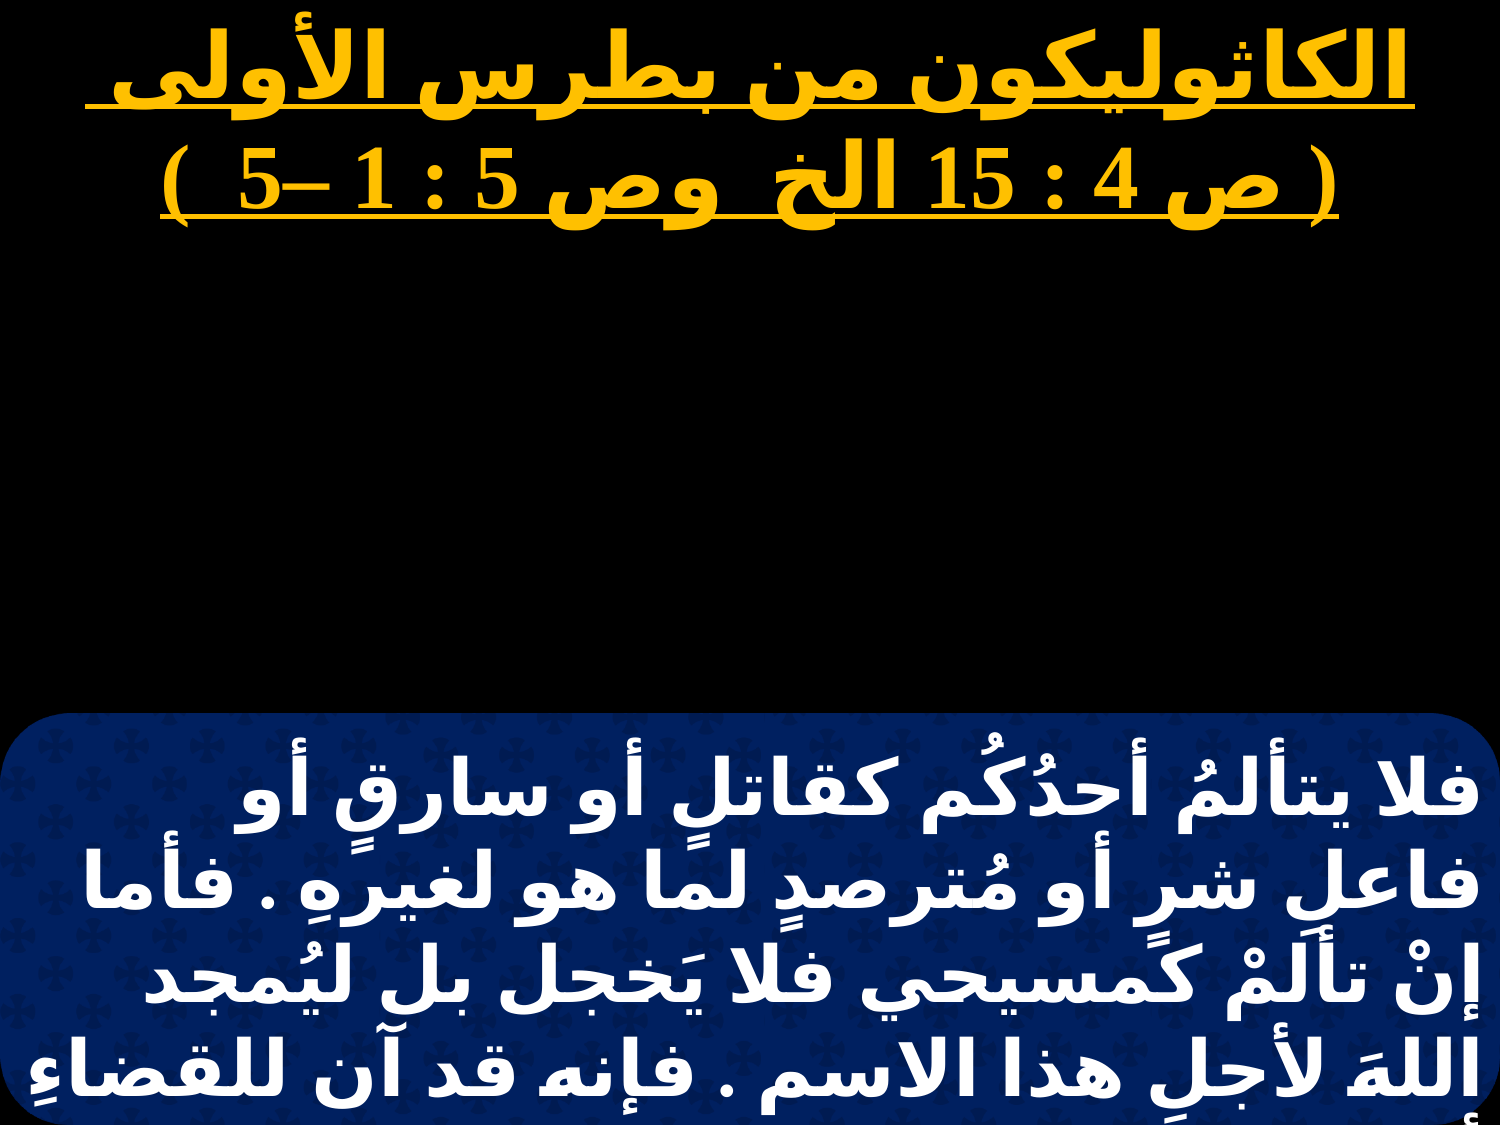

الكاثوليكون من بطرس الأولى  ( ص 4 : 15 الخ  وص 5 : 1 –5  )
فلا يتألمُ أحدُكُم كقاتلٍ أو سارقٍ أو فاعلِ شرٍ أو مُترصدٍ لما هو لغيرهِ . فأما إنْ تألمْ كمسيحي فلا يَخجل بل ليُمجد اللهَ لأجلِ هذا الاسم . فإنه قد آن للقضاءِ أن يَبتدئ ببيتِ اللهِ. فإنْ كانَ بدؤه بنا فكيفَ تكون عاقبة الذينَ كفروا بإنجيلِ اللهِ .